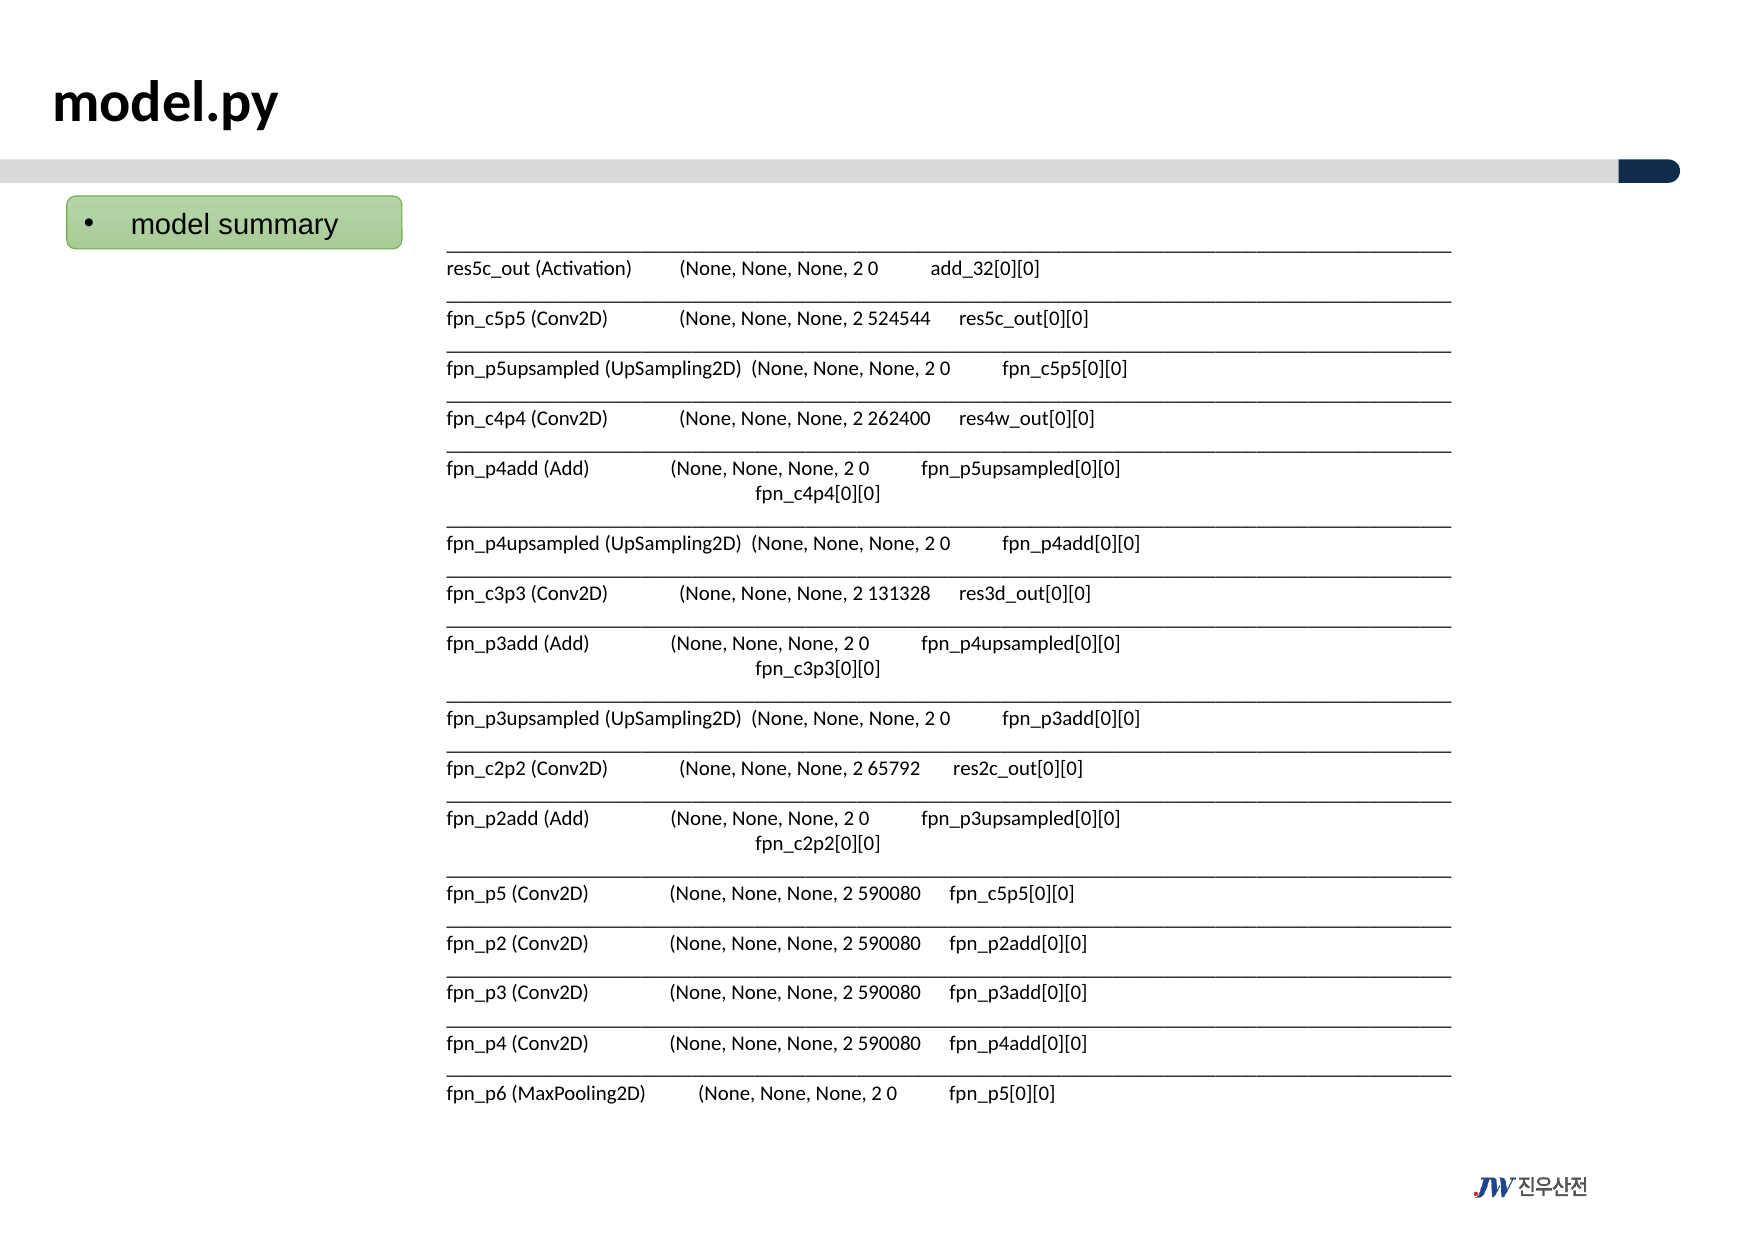

model.py
model summary
__________________________________________________________________________________________________
res5c_out (Activation)          (None, None, None, 2 0           add_32[0][0]
__________________________________________________________________________________________________
fpn_c5p5 (Conv2D)               (None, None, None, 2 524544      res5c_out[0][0]
__________________________________________________________________________________________________
fpn_p5upsampled (UpSampling2D)  (None, None, None, 2 0           fpn_c5p5[0][0]
__________________________________________________________________________________________________
fpn_c4p4 (Conv2D)               (None, None, None, 2 262400      res4w_out[0][0]
__________________________________________________________________________________________________
fpn_p4add (Add)                 (None, None, None, 2 0           fpn_p5upsampled[0][0]
                                                                 fpn_c4p4[0][0]
__________________________________________________________________________________________________
fpn_p4upsampled (UpSampling2D)  (None, None, None, 2 0           fpn_p4add[0][0]
__________________________________________________________________________________________________
fpn_c3p3 (Conv2D)               (None, None, None, 2 131328      res3d_out[0][0]
__________________________________________________________________________________________________
fpn_p3add (Add)                 (None, None, None, 2 0           fpn_p4upsampled[0][0]
                                                                 fpn_c3p3[0][0]
__________________________________________________________________________________________________
fpn_p3upsampled (UpSampling2D)  (None, None, None, 2 0           fpn_p3add[0][0]
__________________________________________________________________________________________________
fpn_c2p2 (Conv2D)               (None, None, None, 2 65792       res2c_out[0][0]
__________________________________________________________________________________________________
fpn_p2add (Add)                 (None, None, None, 2 0           fpn_p3upsampled[0][0]
                                                                 fpn_c2p2[0][0]
__________________________________________________________________________________________________
fpn_p5 (Conv2D)                 (None, None, None, 2 590080      fpn_c5p5[0][0]
__________________________________________________________________________________________________
fpn_p2 (Conv2D)                 (None, None, None, 2 590080      fpn_p2add[0][0]
__________________________________________________________________________________________________
fpn_p3 (Conv2D)                 (None, None, None, 2 590080      fpn_p3add[0][0]
__________________________________________________________________________________________________
fpn_p4 (Conv2D)                 (None, None, None, 2 590080      fpn_p4add[0][0]
__________________________________________________________________________________________________
fpn_p6 (MaxPooling2D)           (None, None, None, 2 0           fpn_p5[0][0]